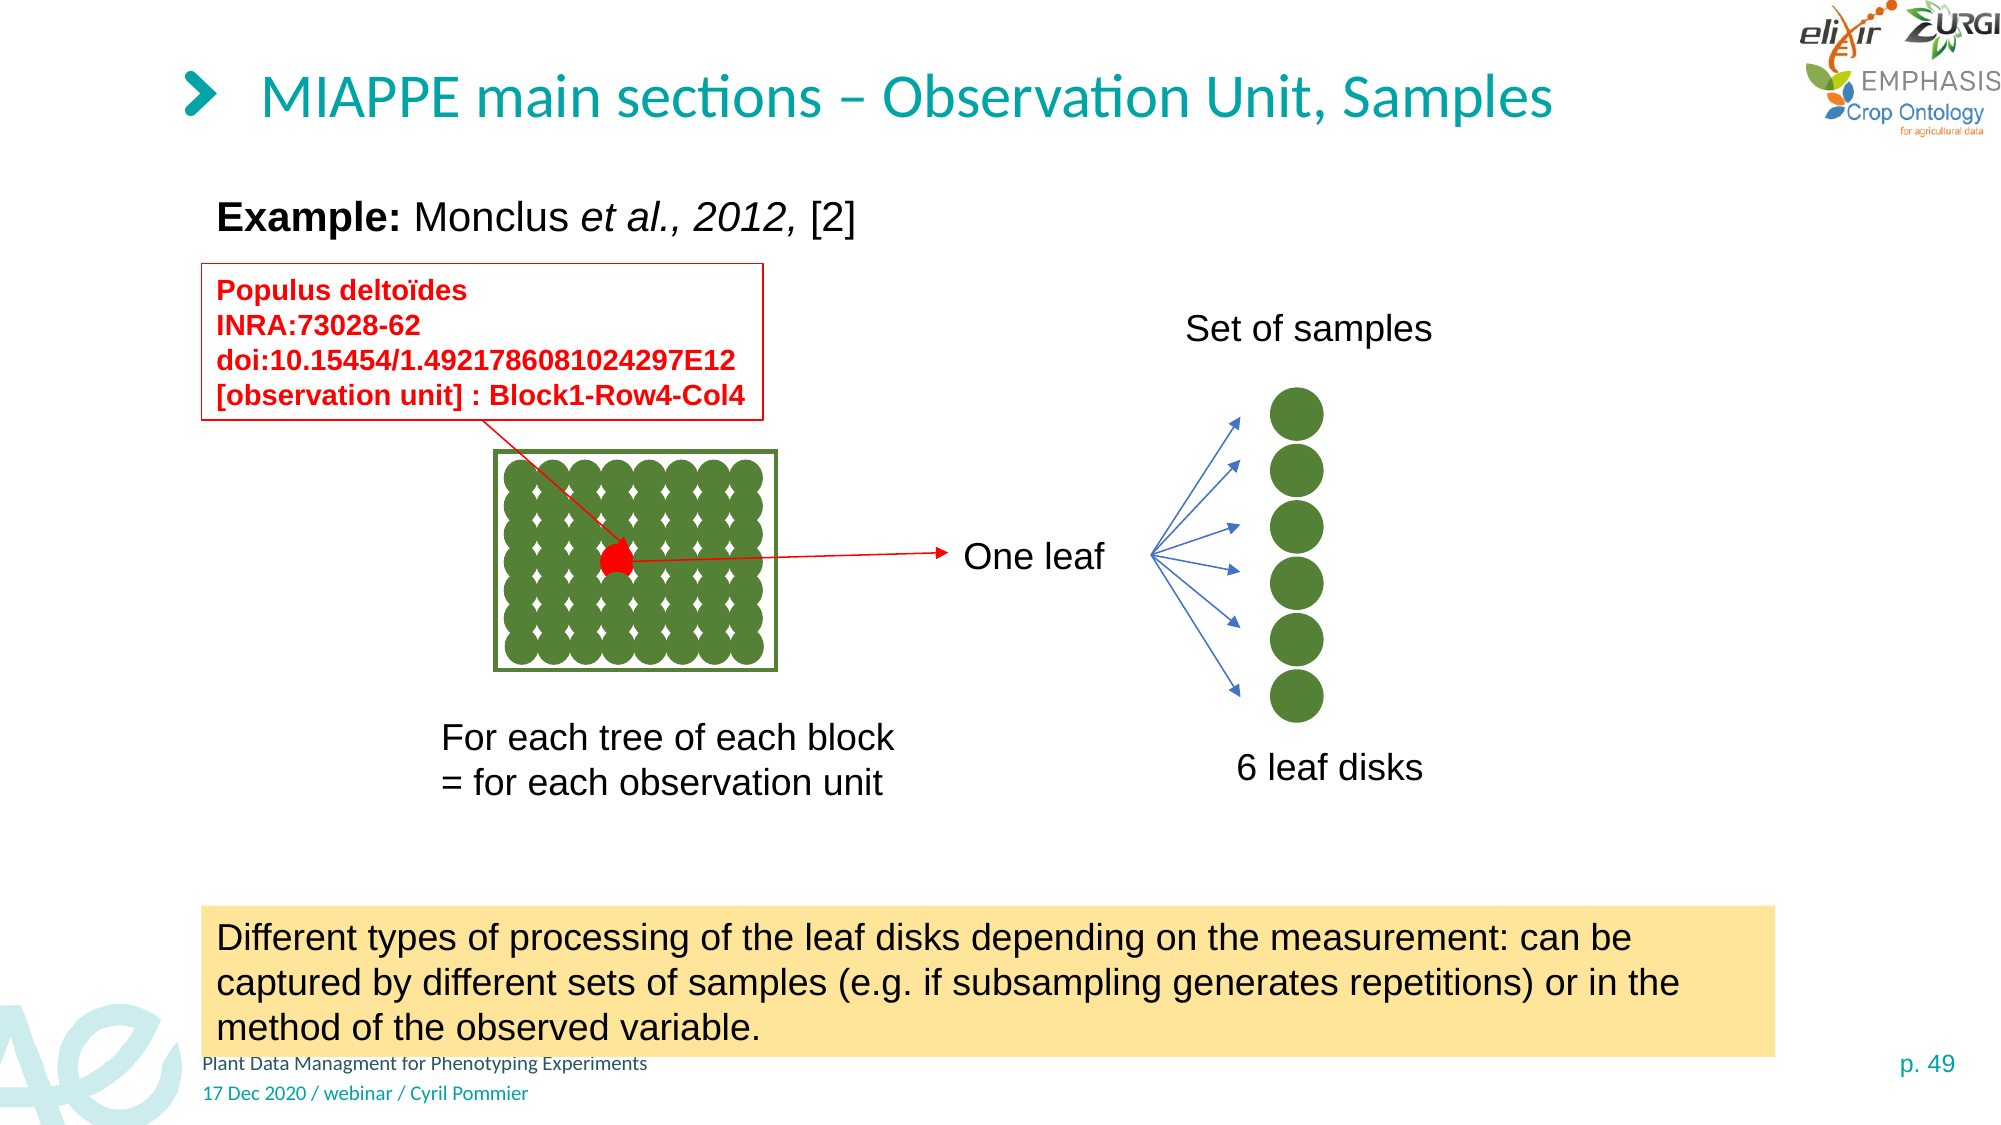

# MIAPPE main sections – Observation Unit, Samples

Example: Monclus et al., 2012, [2]
Populus deltoïdes
INRA:73028-62
doi:10.15454/1.4921786081024297E12
[observation unit] : Block1-Row4-Col4
Set of samples

One leaf

For each tree of each block
= for each observation unit
6 leaf disks
Different types of processing of the leaf disks depending on the measurement: can be captured by different sets of samples (e.g. if subsampling generates repetitions) or in the method of the observed variable.